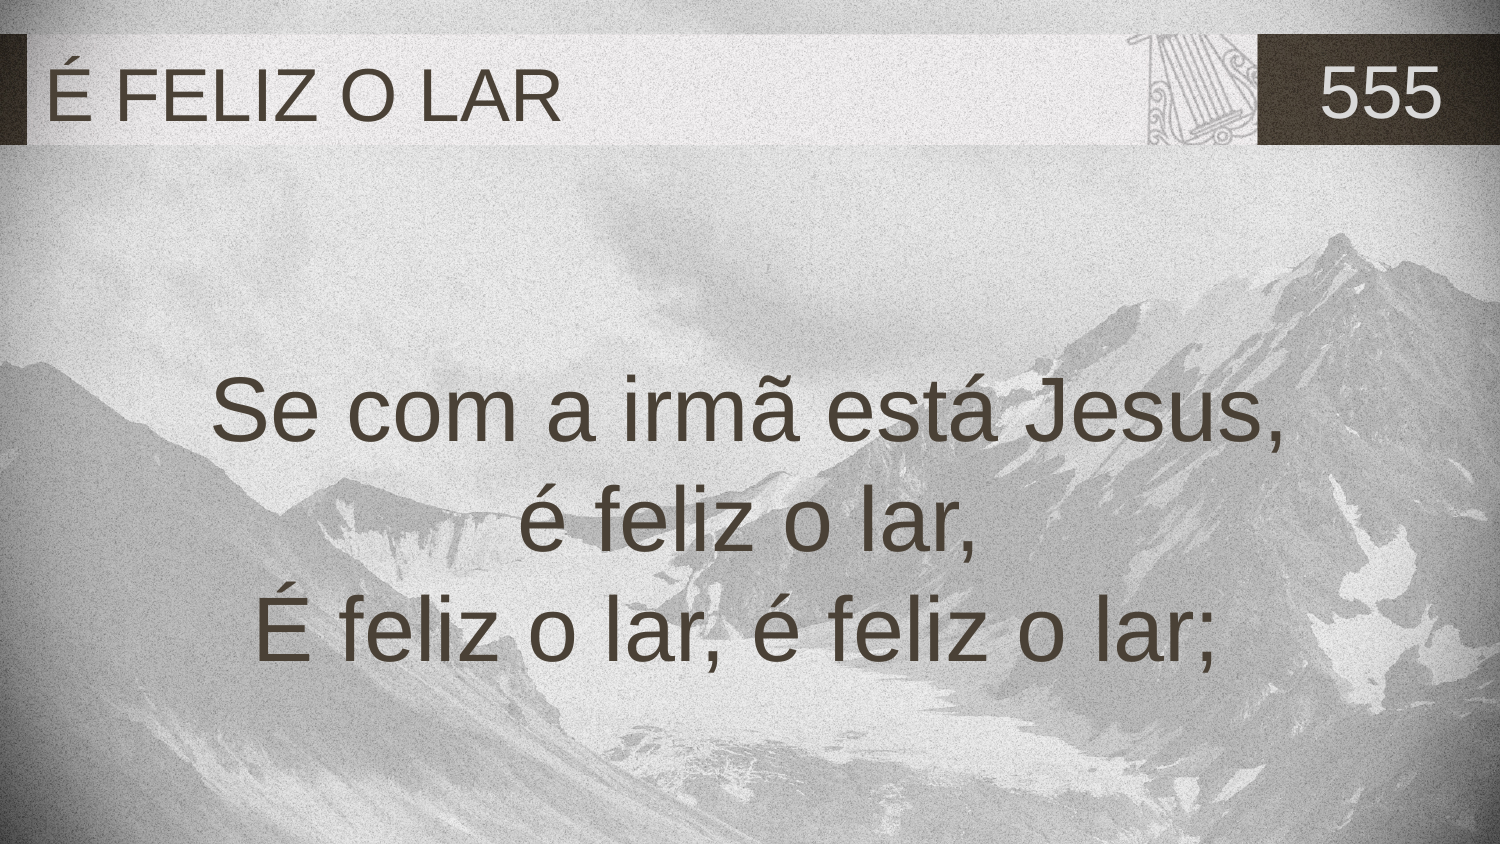

# É FELIZ O LAR
555
Se com a irmã está Jesus,
 é feliz o lar,
É feliz o lar, é feliz o lar;